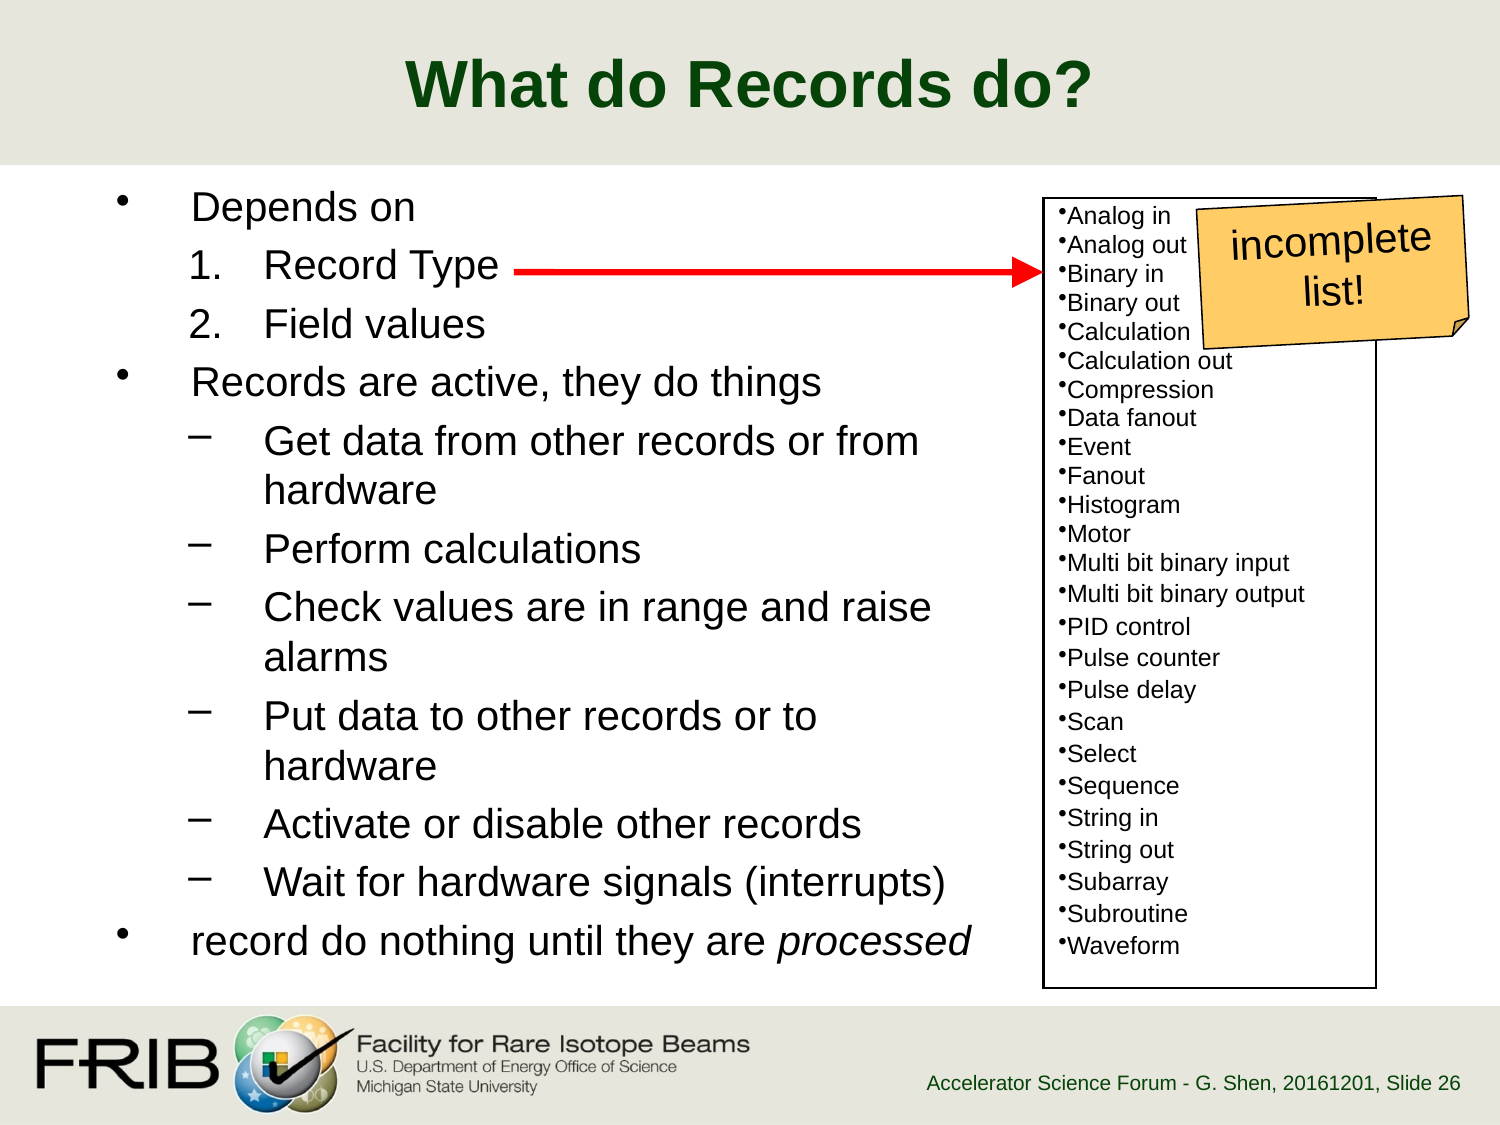

# What do Records do?
Depends on
Record Type
Field values
Records are active, they do things
Get data from other records or from hardware
Perform calculations
Check values are in range and raise alarms
Put data to other records or to hardware
Activate or disable other records
Wait for hardware signals (interrupts)
record do nothing until they are processed
Analog in
Analog out
Binary in
Binary out
Calculation
Calculation out
Compression
Data fanout
Event
Fanout
Histogram
Motor
Multi bit binary input
Multi bit binary output
PID control
Pulse counter
Pulse delay
Scan
Select
Sequence
String in
String out
Subarray
Subroutine
Waveform
incomplete
list!

Accelerator Science Forum - G. Shen, 20161201
, Slide 26